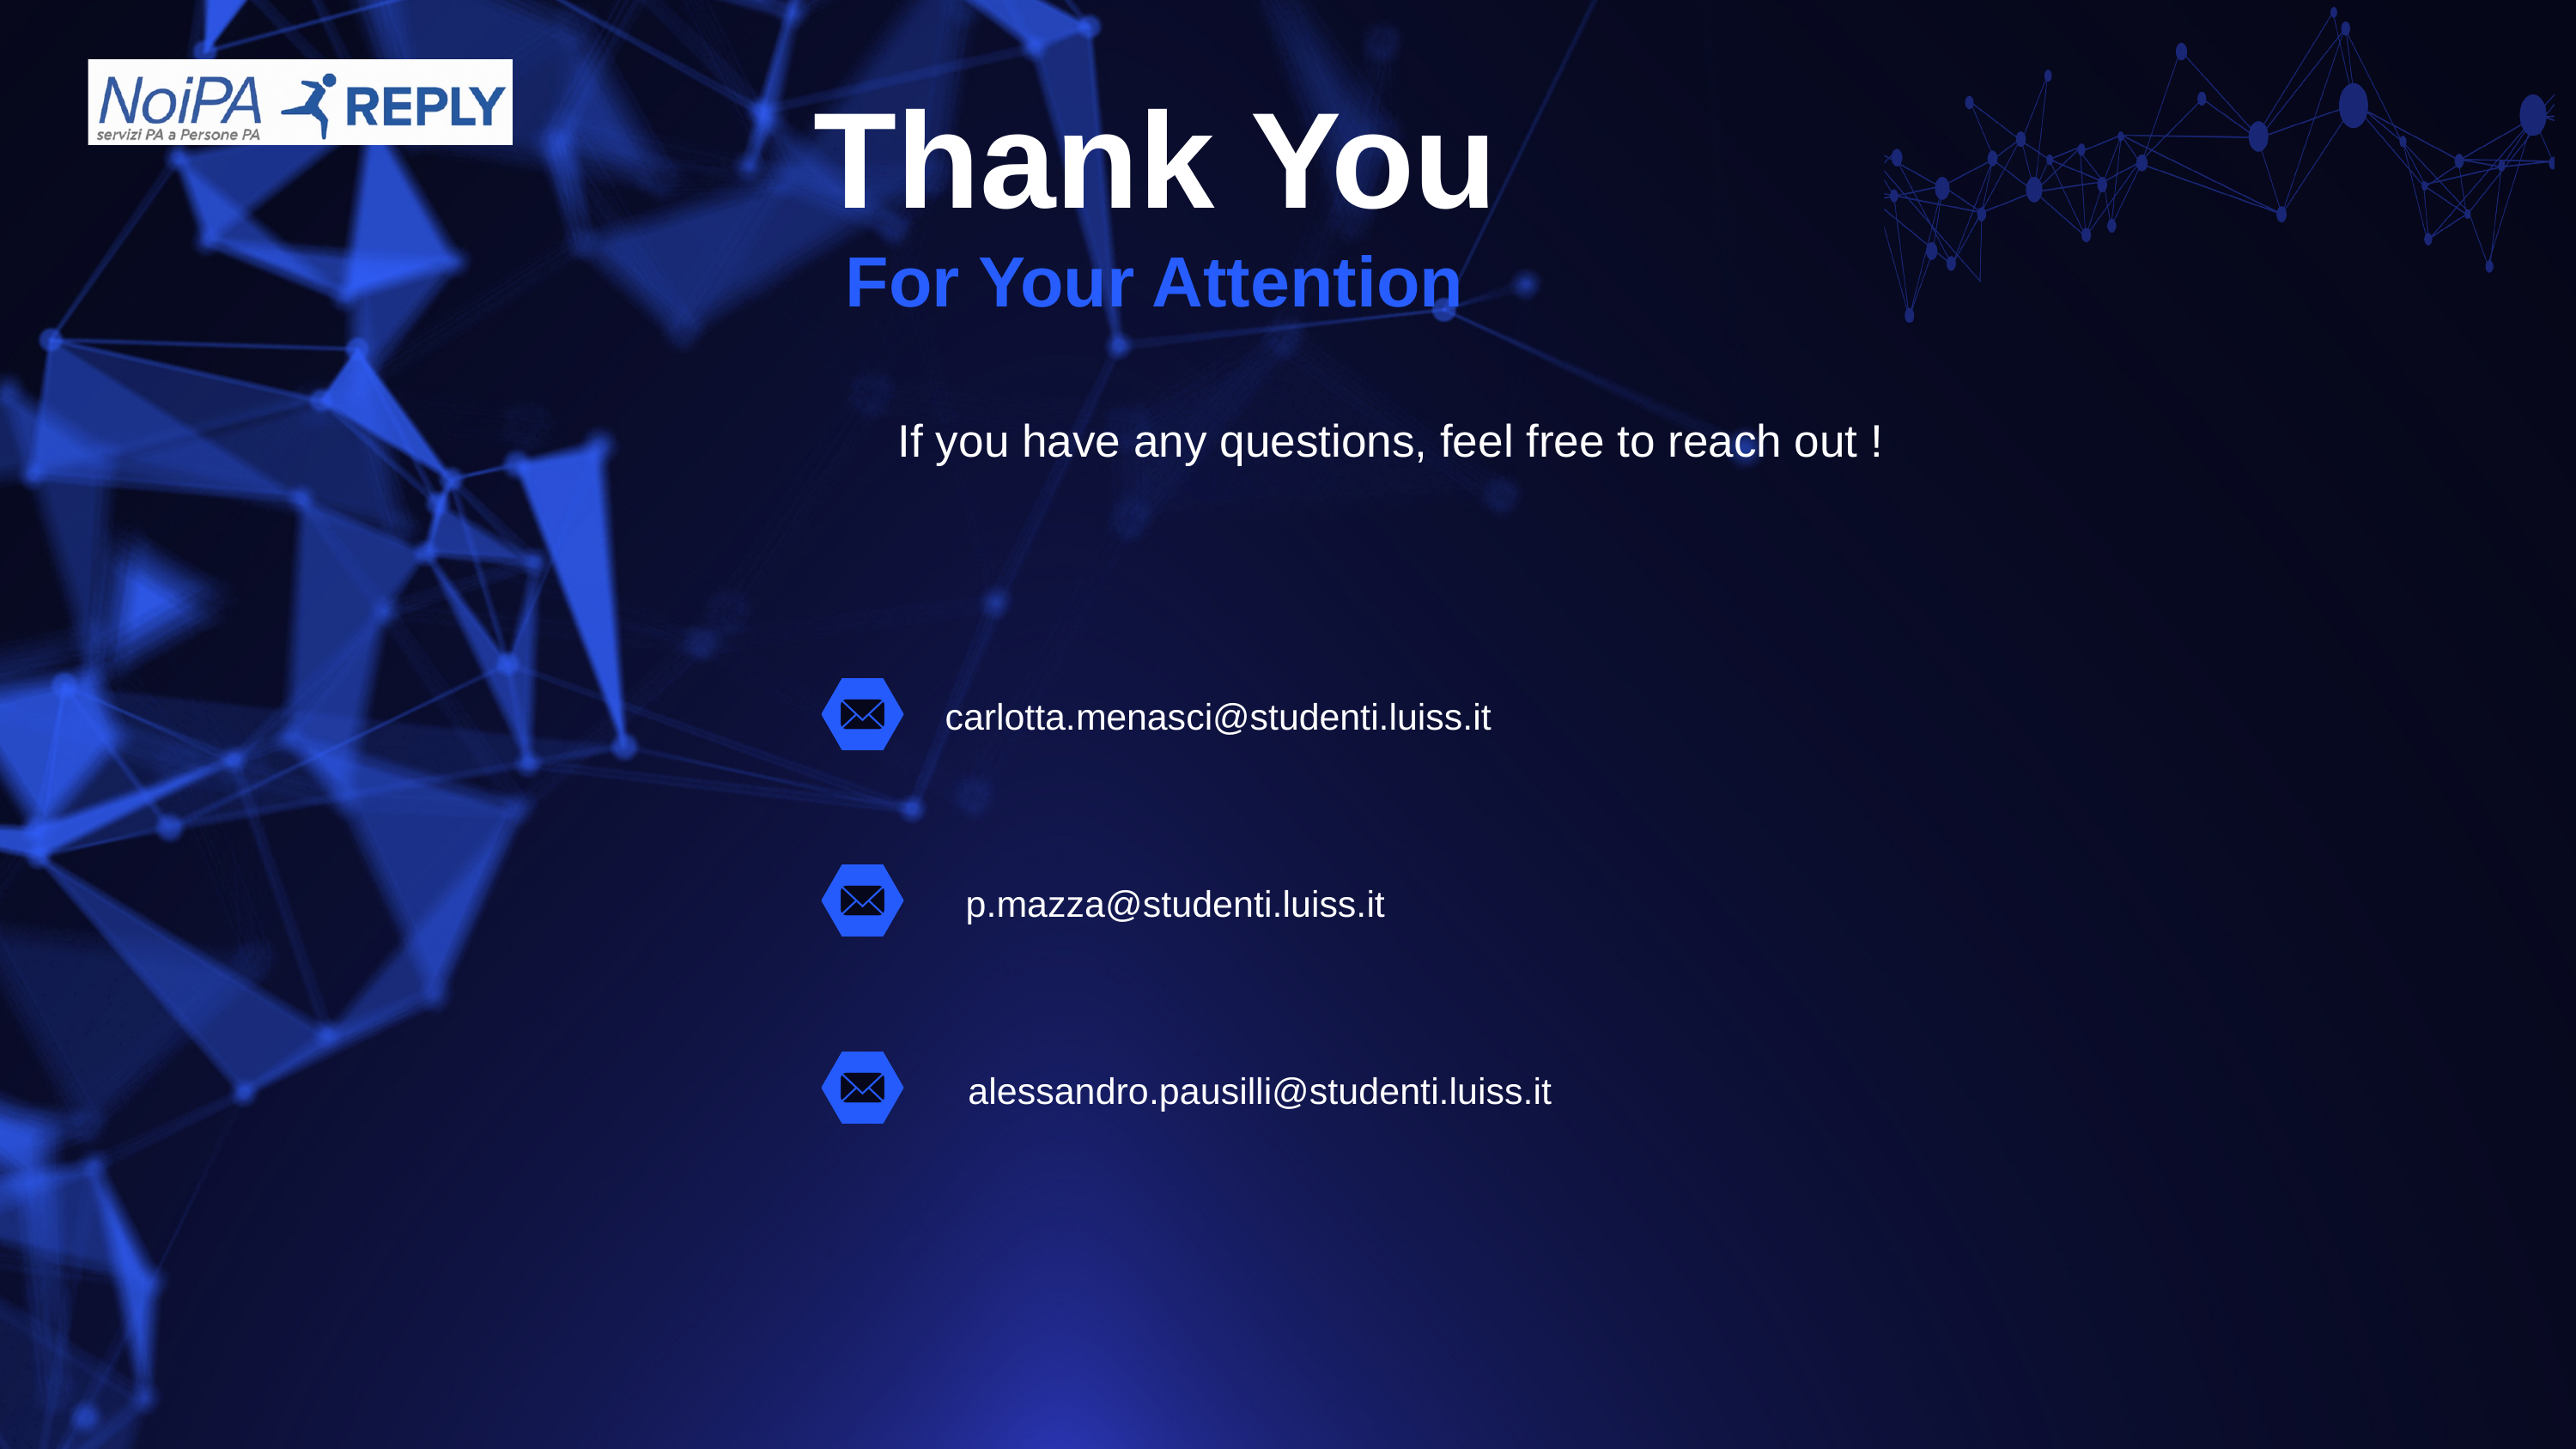

Thank You

For Your Attention
If you have any questions, feel free to reach out !

carlotta.menasci@studenti.luiss.it

p.mazza@studenti.luiss.it

alessandro.pausilli@studenti.luiss.it